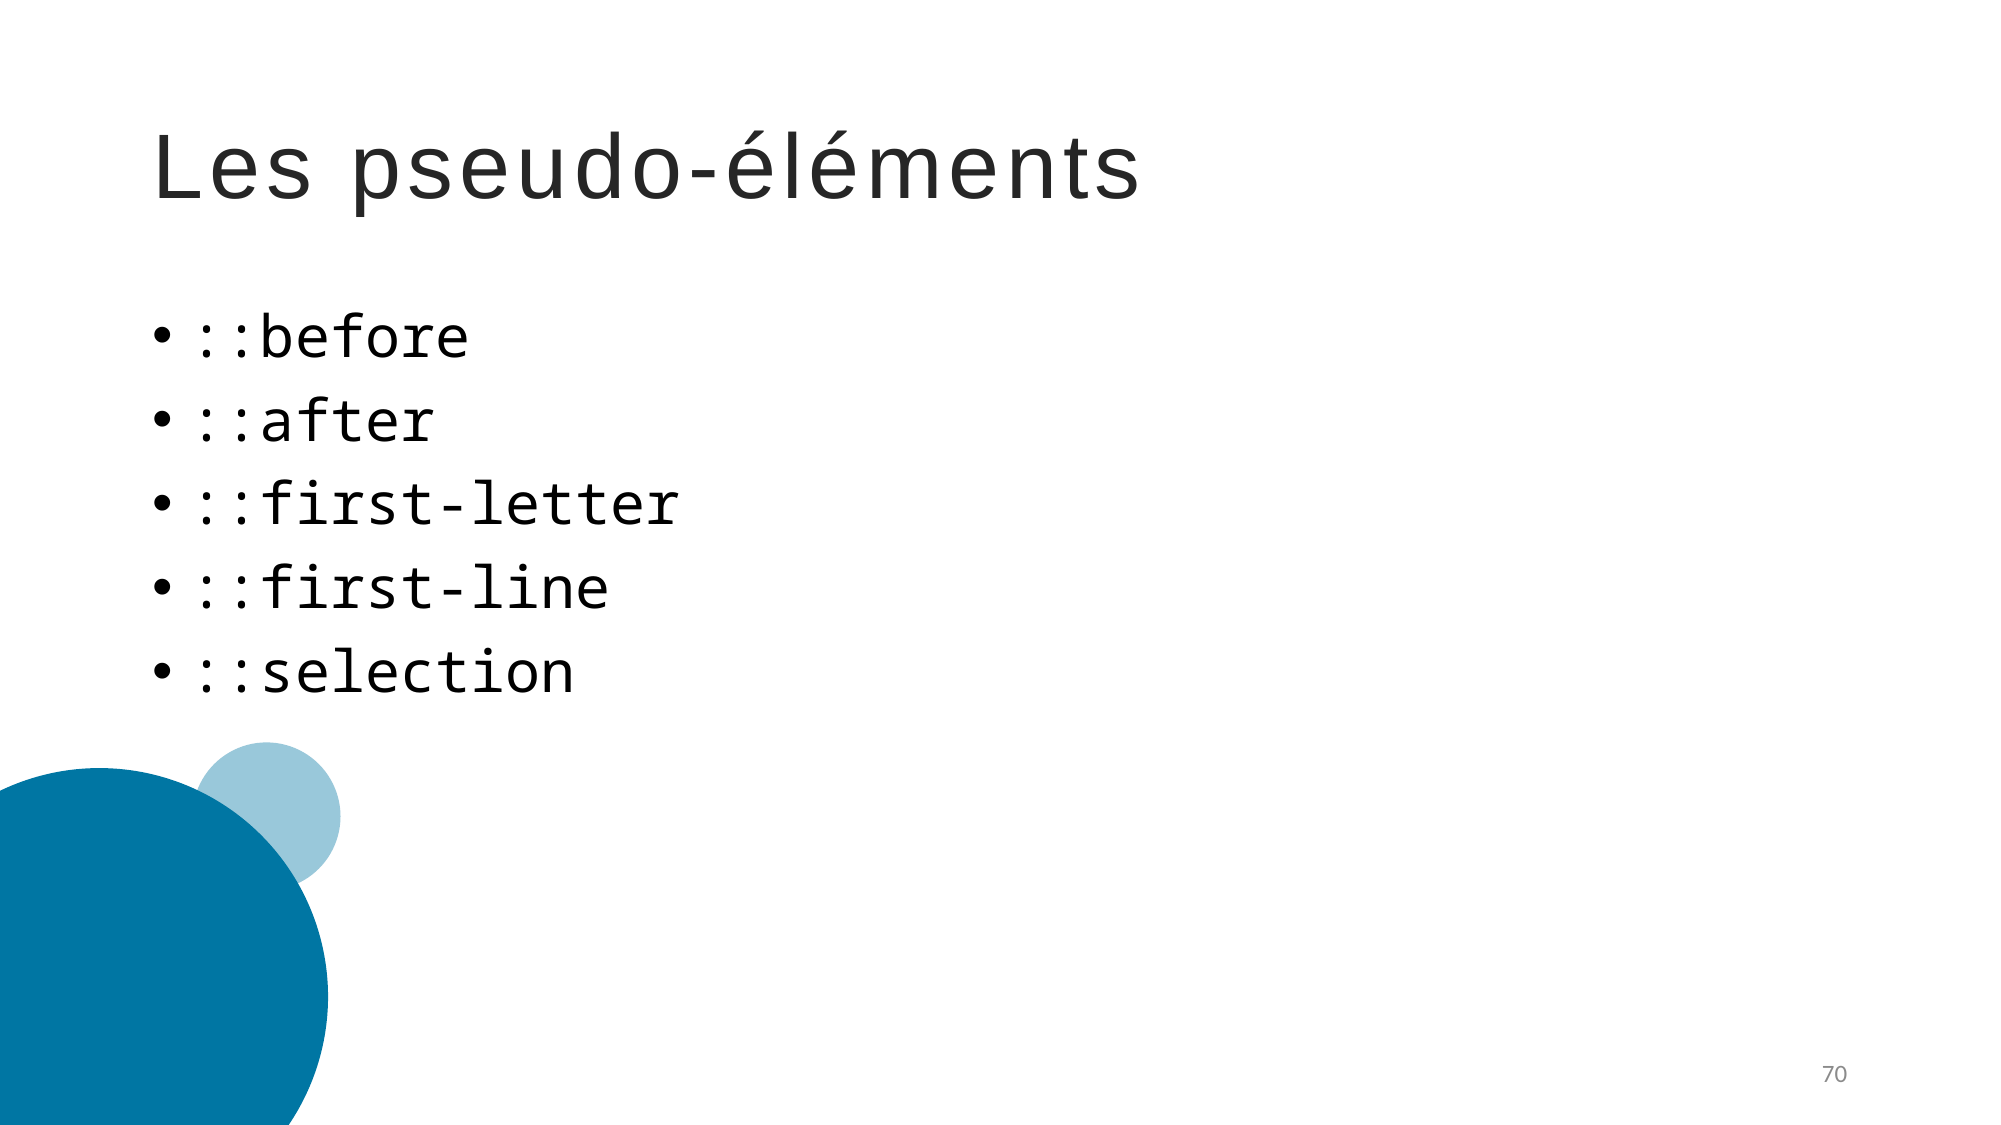

# Les pseudo-éléments
::before
::after
::first-letter
::first-line
::selection

70